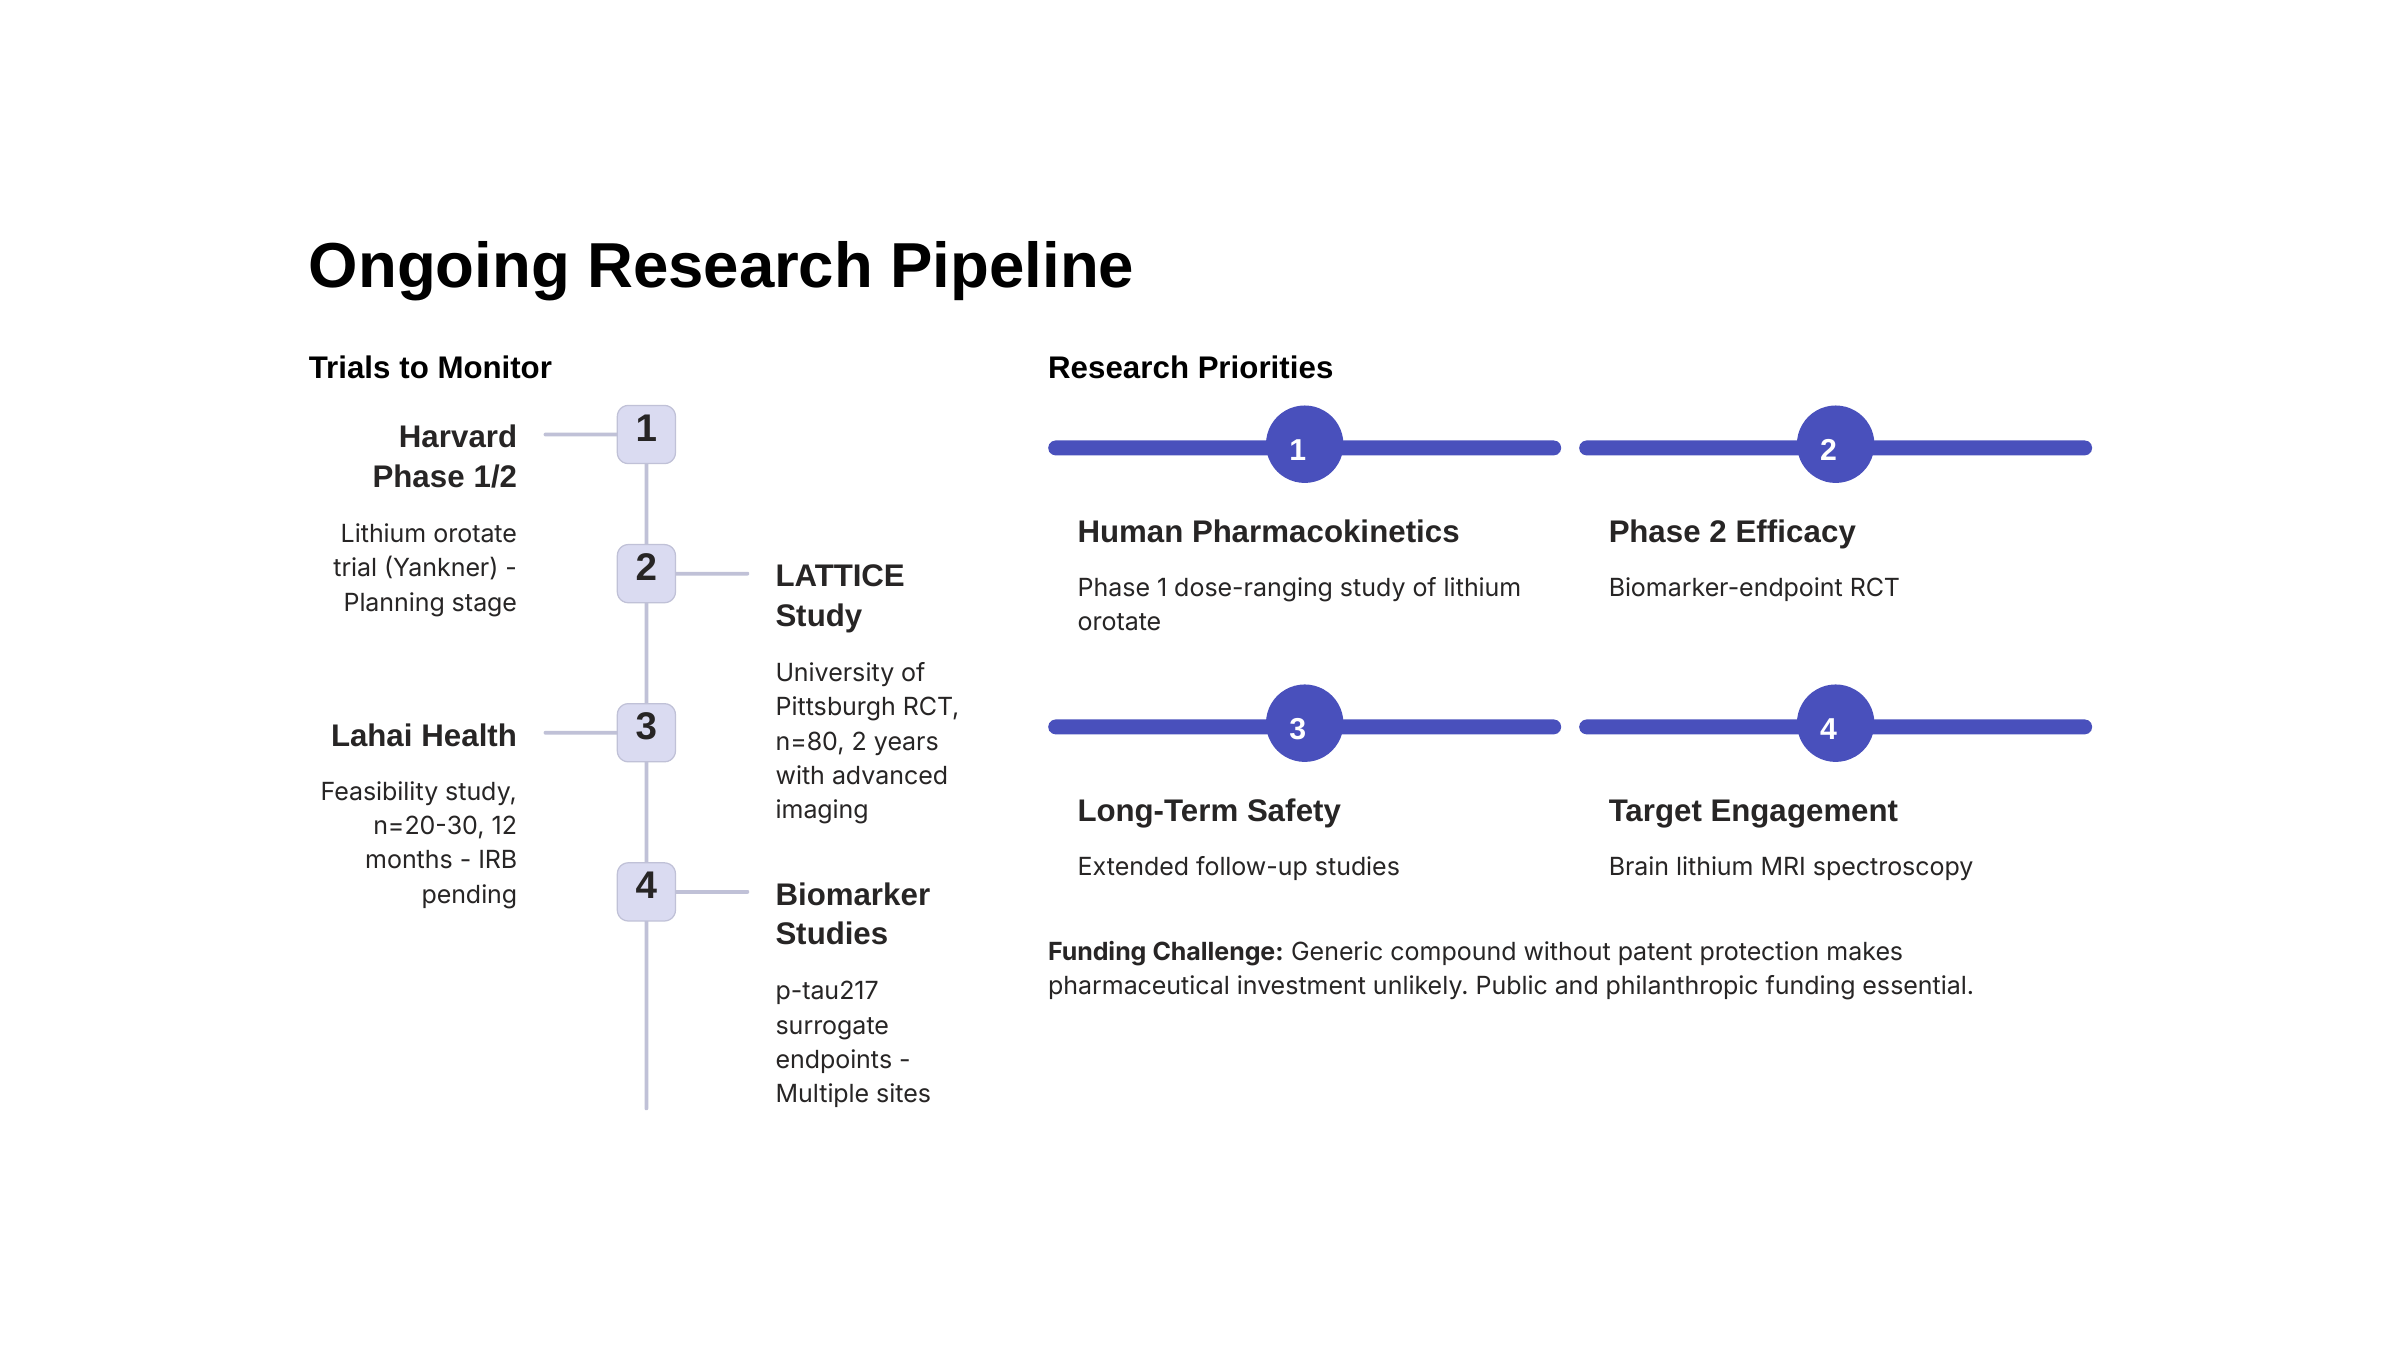

Ongoing Research Pipeline
Trials to Monitor
Research Priorities

1
Harvard Phase 1/2
1
2

Human Pharmacokinetics
Phase 2 Efficacy
Lithium orotate trial (Yankner) - Planning stage

2
LATTICE Study
Phase 1 dose-ranging study of lithium orotate
Biomarker-endpoint RCT

University of Pittsburgh RCT, n=80, 2 years with advanced imaging

3
4
3
Lahai Health

Feasibility study, n=20-30, 12 months - IRB pending
Long-Term Safety
Target Engagement
Extended follow-up studies
Brain lithium MRI spectroscopy

4
Biomarker Studies

Funding Challenge: Generic compound without patent protection makes pharmaceutical investment unlikely. Public and philanthropic funding essential.
p-tau217 surrogate endpoints - Multiple sites